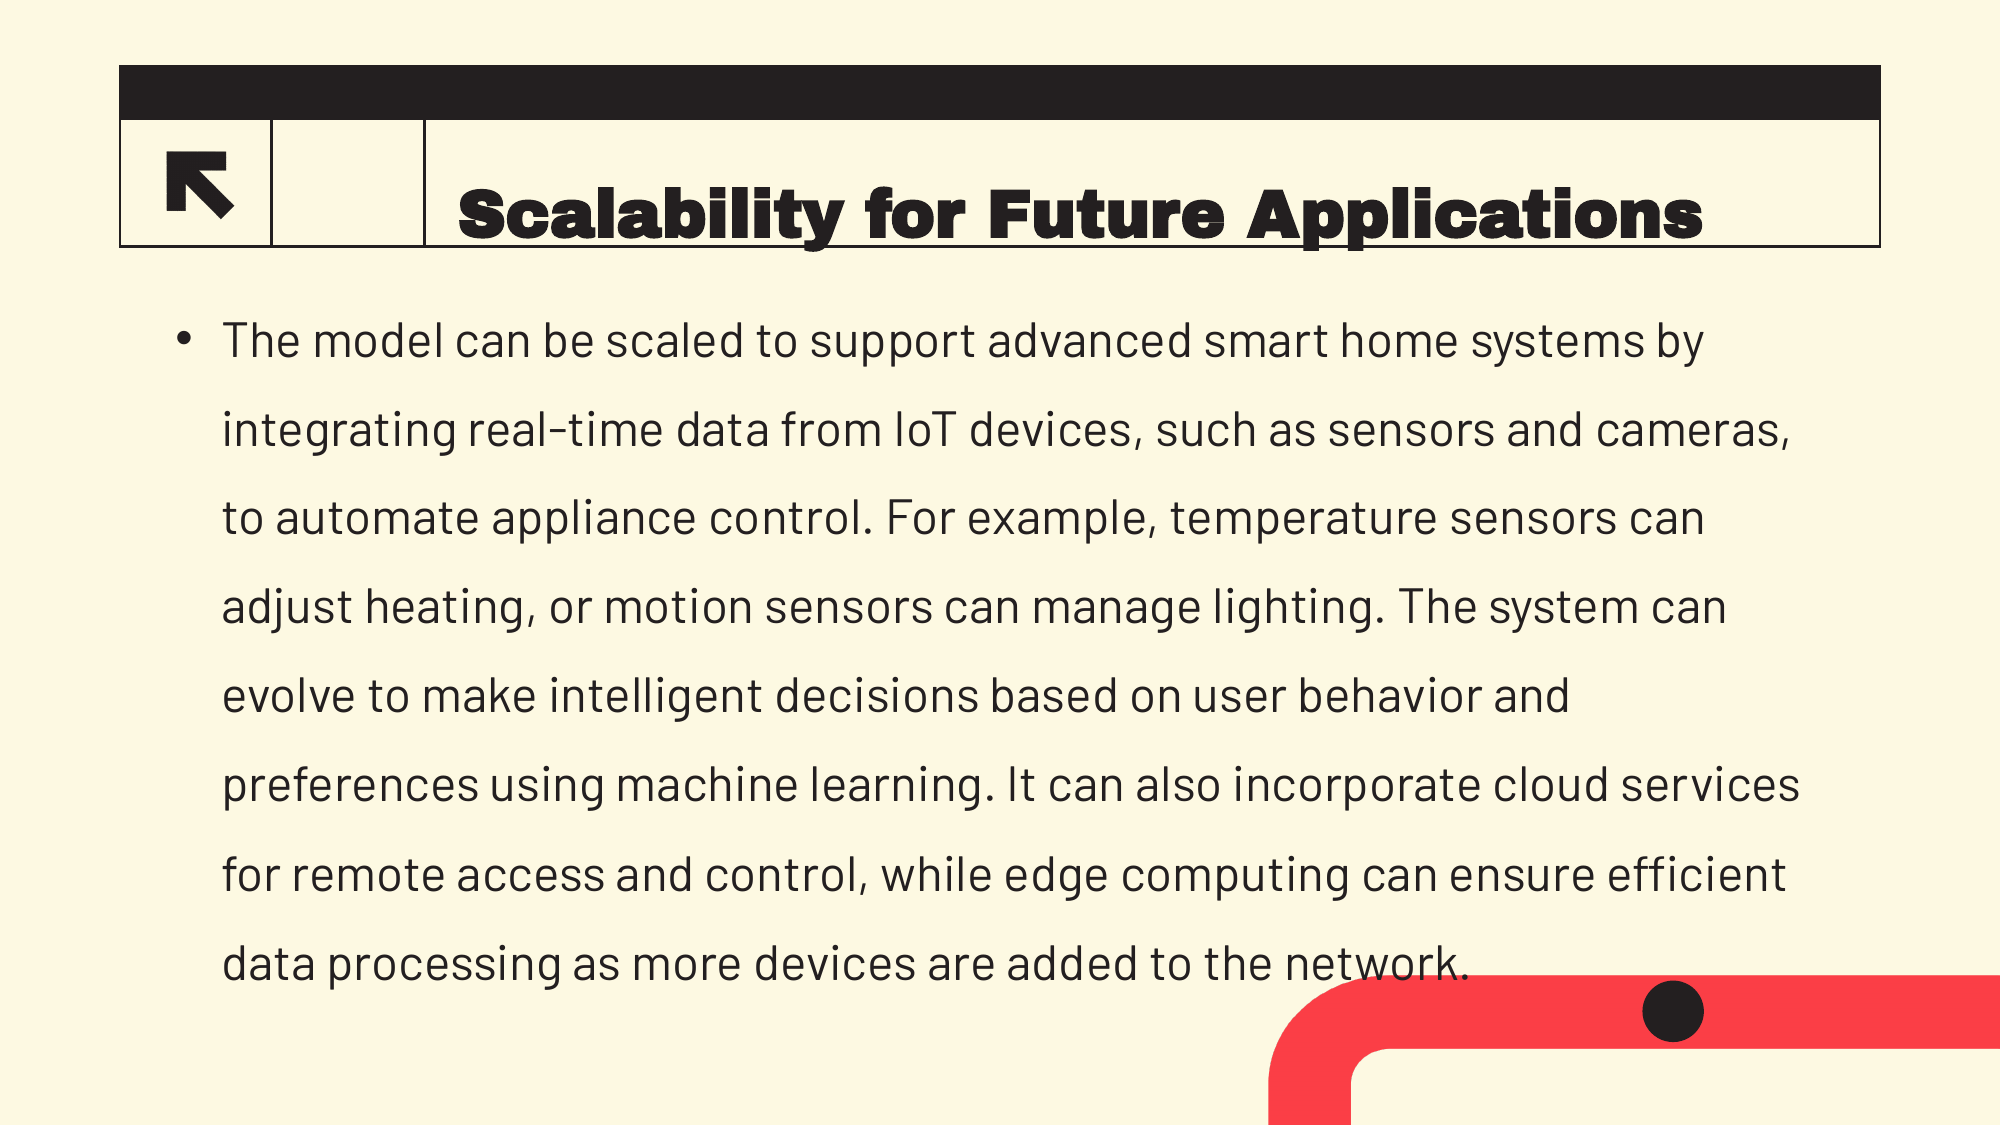

# Scalability for Future Applications
The model can be scaled to support advanced smart home systems by integrating real-time data from IoT devices, such as sensors and cameras, to automate appliance control. For example, temperature sensors can adjust heating, or motion sensors can manage lighting. The system can evolve to make intelligent decisions based on user behavior and preferences using machine learning. It can also incorporate cloud services for remote access and control, while edge computing can ensure efficient data processing as more devices are added to the network.